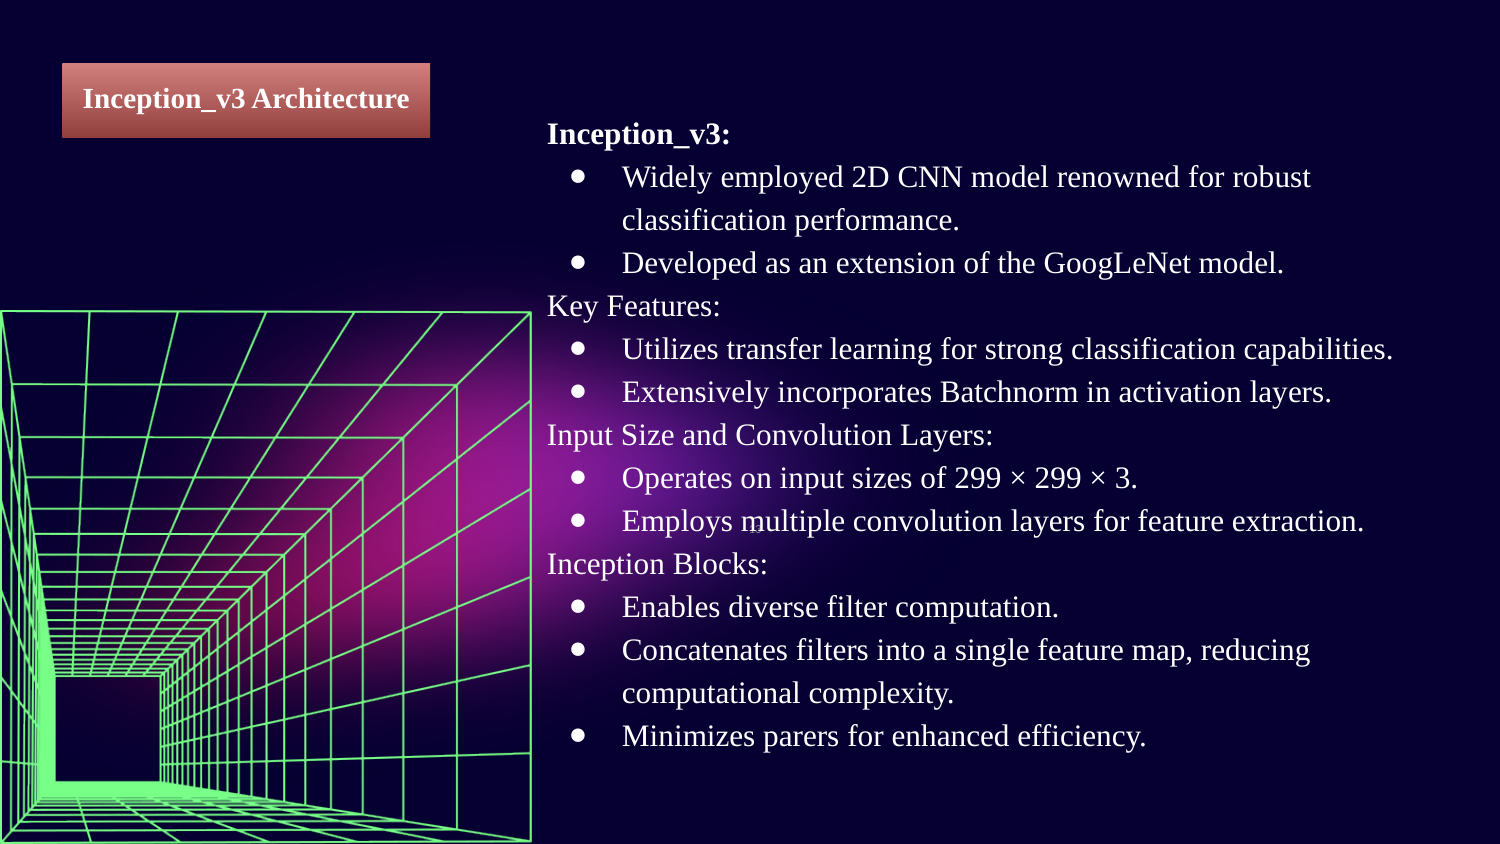

Inception_v3 Architecture
Inception_v3:
Widely employed 2D CNN model renowned for robust classification performance.
Developed as an extension of the GoogLeNet model.
Key Features:
Utilizes transfer learning for strong classification capabilities.
Extensively incorporates Batchnorm in activation layers.
Input Size and Convolution Layers:
Operates on input sizes of 299 × 299 × 3.
Employs multiple convolution layers for feature extraction.
Inception Blocks:
Enables diverse filter computation.
Concatenates filters into a single feature map, reducing computational complexity.
Minimizes parers for enhanced efficiency.

13